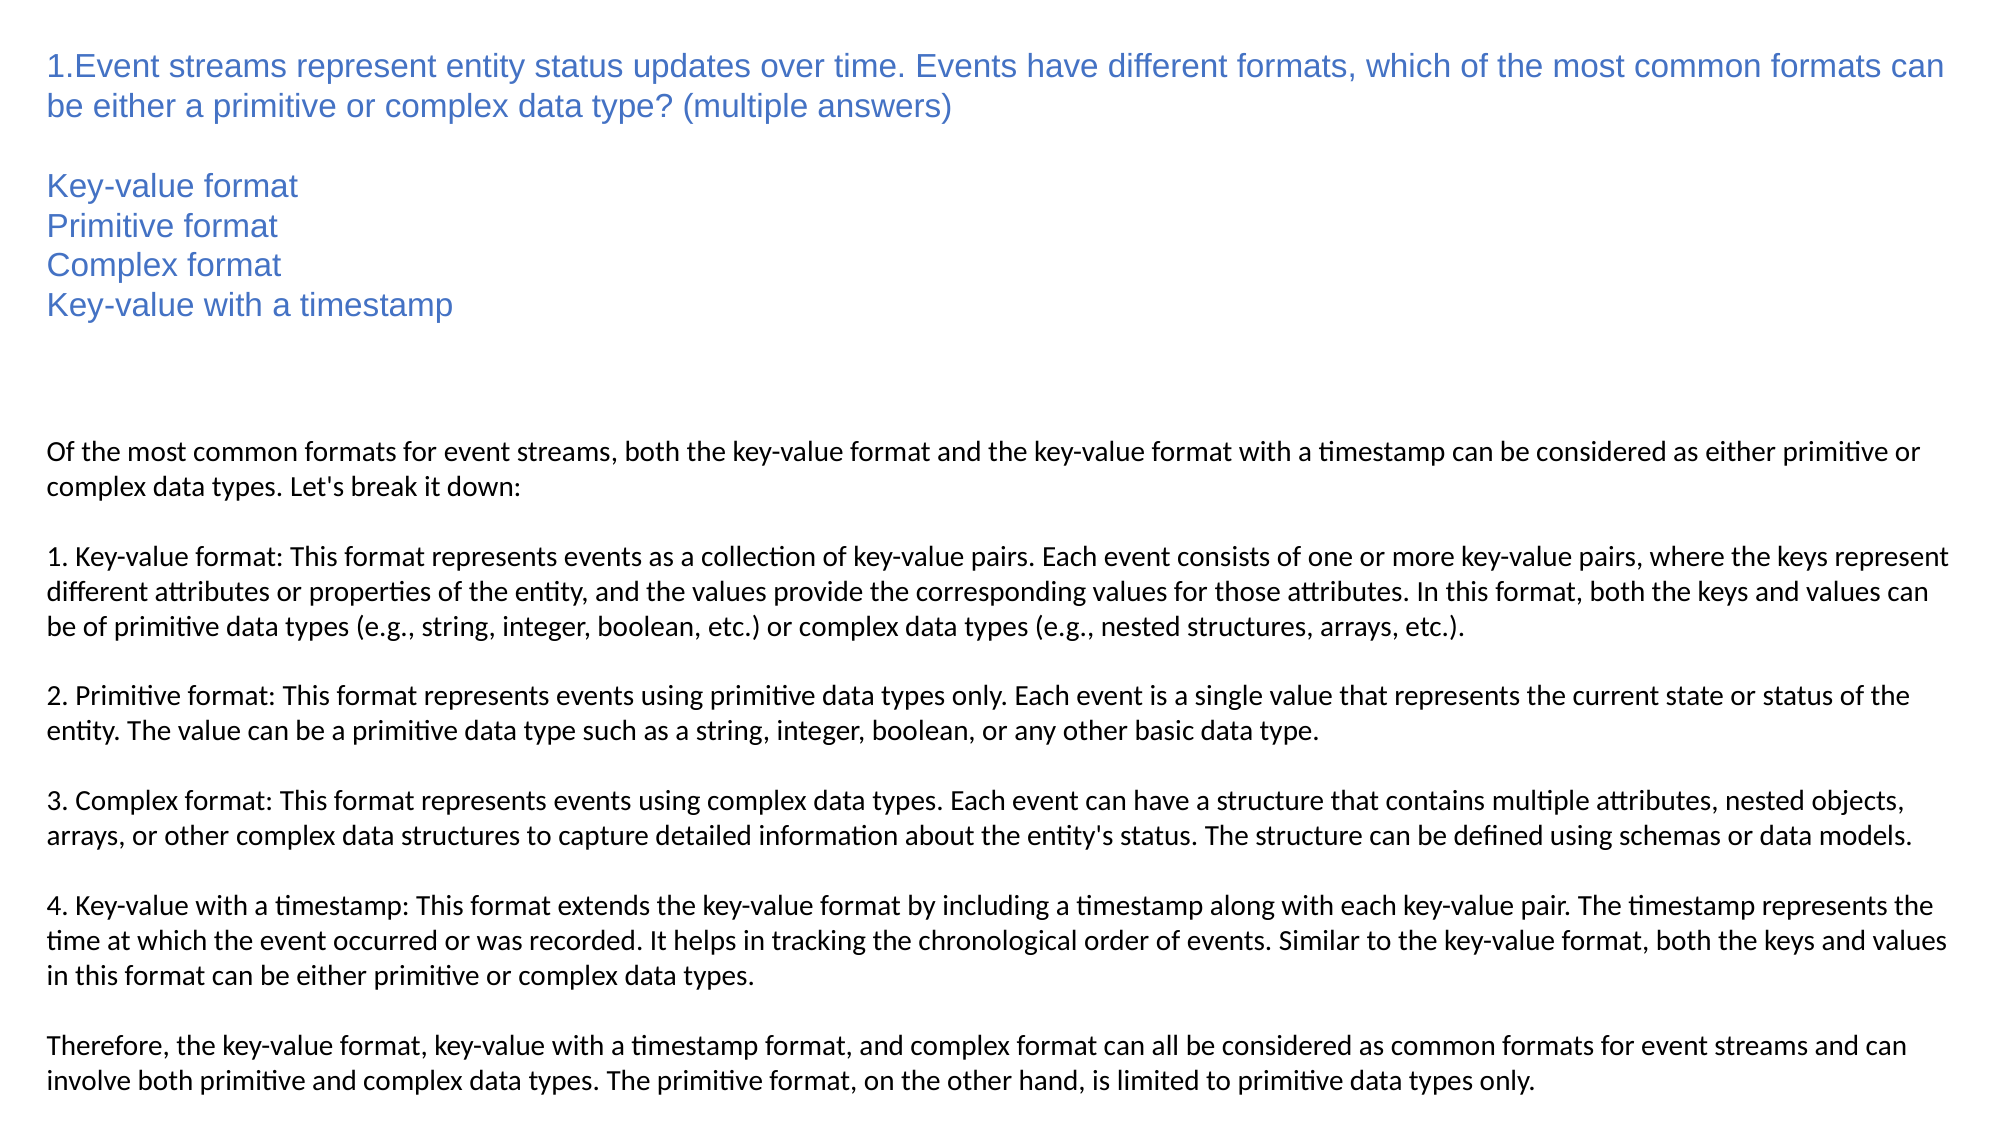

1.Event streams represent entity status updates over time. Events have different formats, which of the most common formats can be either a primitive or complex data type? (multiple answers)

Key-value format
Primitive format
Complex format
Key-value with a timestamp
Of the most common formats for event streams, both the key-value format and the key-value format with a timestamp can be considered as either primitive or complex data types. Let's break it down:

1. Key-value format: This format represents events as a collection of key-value pairs. Each event consists of one or more key-value pairs, where the keys represent different attributes or properties of the entity, and the values provide the corresponding values for those attributes. In this format, both the keys and values can be of primitive data types (e.g., string, integer, boolean, etc.) or complex data types (e.g., nested structures, arrays, etc.).

2. Primitive format: This format represents events using primitive data types only. Each event is a single value that represents the current state or status of the entity. The value can be a primitive data type such as a string, integer, boolean, or any other basic data type.

3. Complex format: This format represents events using complex data types. Each event can have a structure that contains multiple attributes, nested objects, arrays, or other complex data structures to capture detailed information about the entity's status. The structure can be defined using schemas or data models.

4. Key-value with a timestamp: This format extends the key-value format by including a timestamp along with each key-value pair. The timestamp represents the time at which the event occurred or was recorded. It helps in tracking the chronological order of events. Similar to the key-value format, both the keys and values in this format can be either primitive or complex data types.

Therefore, the key-value format, key-value with a timestamp format, and complex format can all be considered as common formats for event streams and can involve both primitive and complex data types. The primitive format, on the other hand, is limited to primitive data types only.